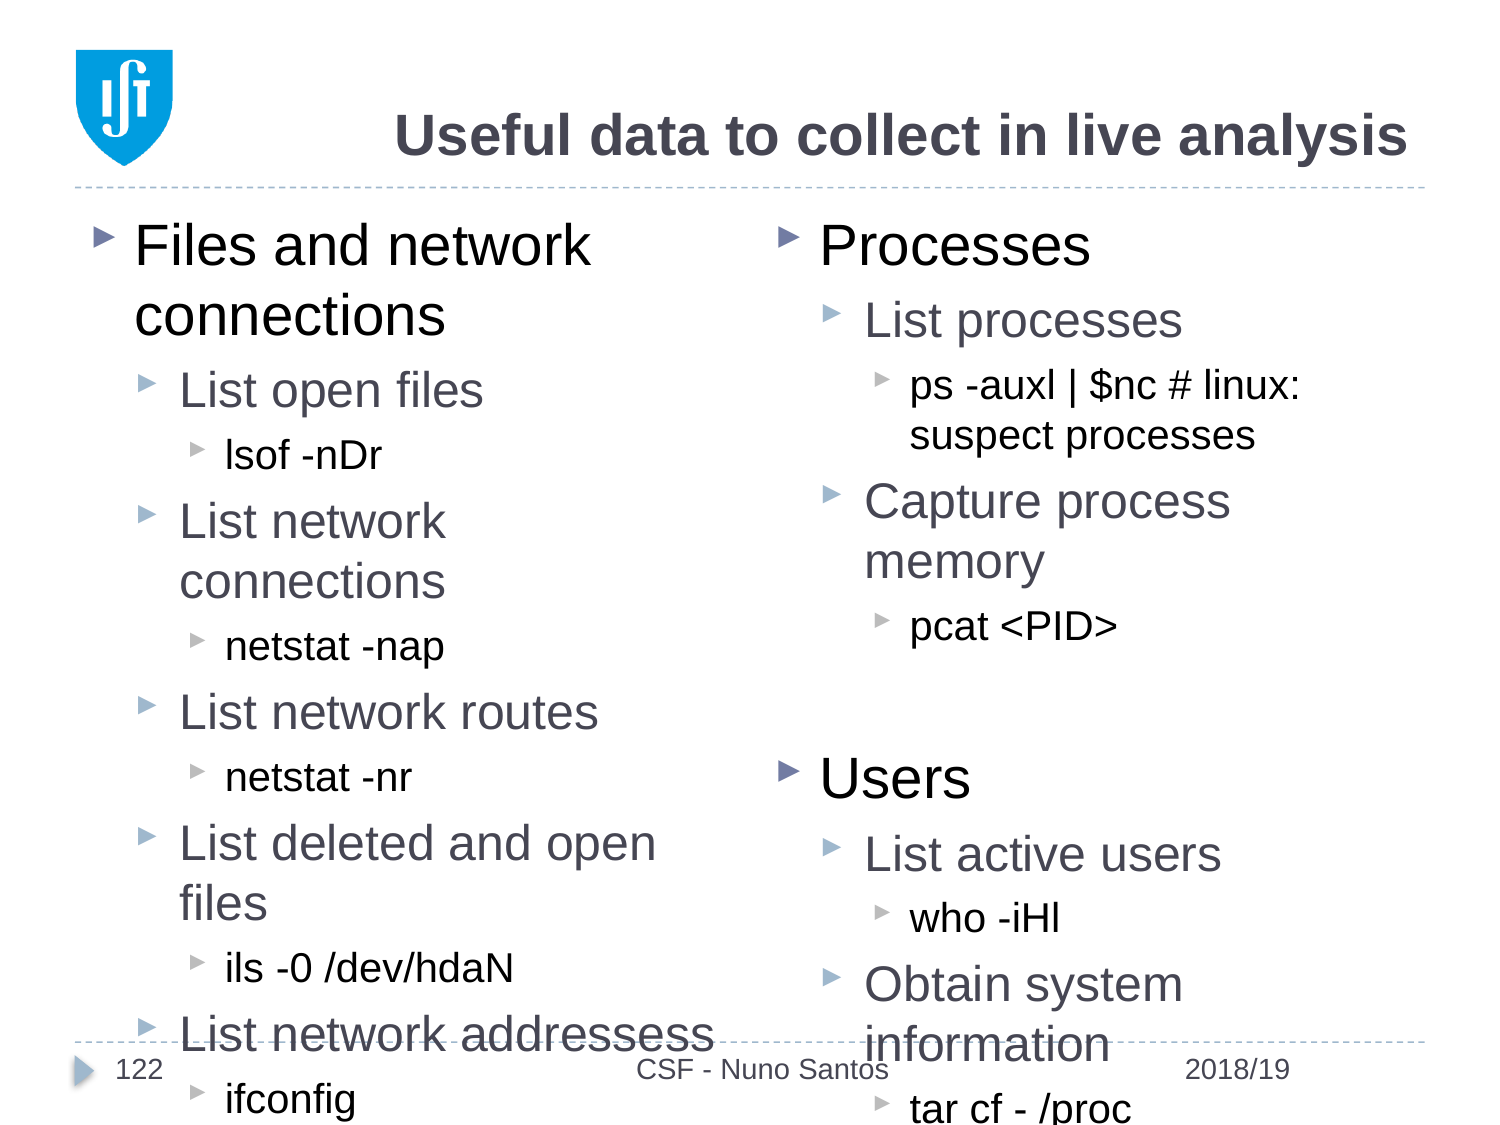

# Useful data to collect in live analysis
Processes
List processes
ps -auxl | $nc # linux: suspect processes
Capture process memory
pcat <PID>

Users
List active users
who -iHl
Obtain system information
tar cf - /proc
Files and network connections
List open files
lsof -nDr
List network connections
netstat -nap
List network routes
netstat -nr
List deleted and open files
ils -0 /dev/hdaN
List network addressess
ifconfig
122
CSF - Nuno Santos
2018/19